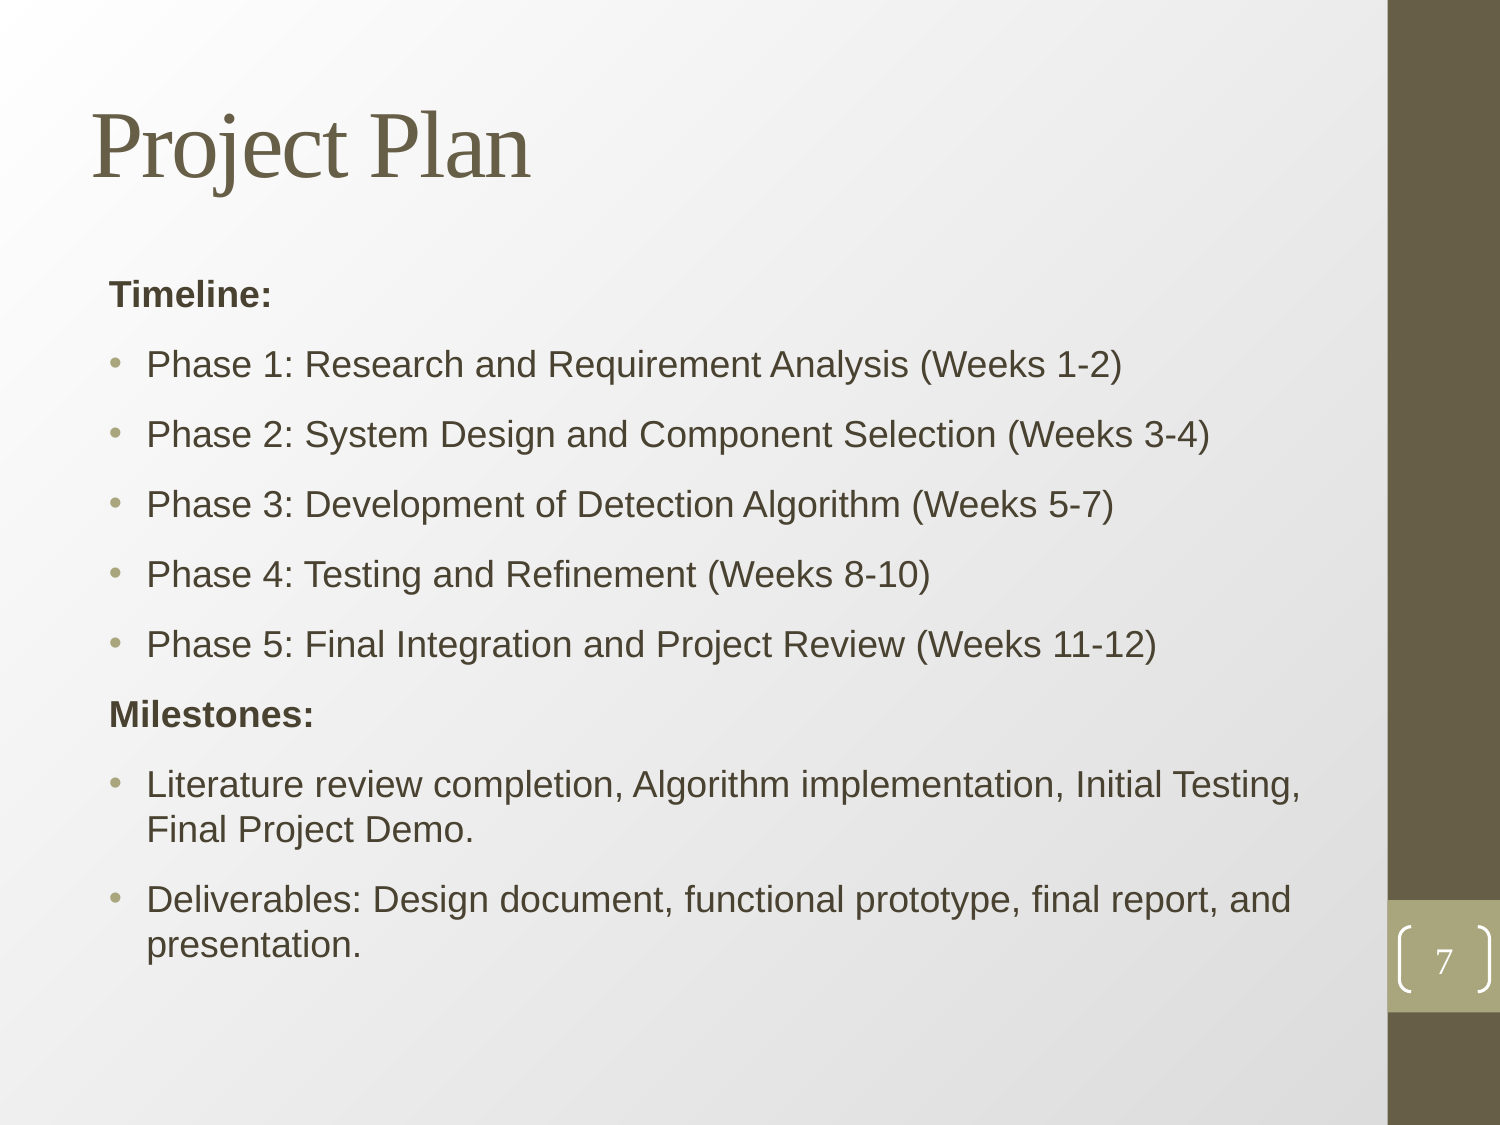

# Project Plan
Timeline:
Phase 1: Research and Requirement Analysis (Weeks 1-2)
Phase 2: System Design and Component Selection (Weeks 3-4)
Phase 3: Development of Detection Algorithm (Weeks 5-7)
Phase 4: Testing and Refinement (Weeks 8-10)
Phase 5: Final Integration and Project Review (Weeks 11-12)
Milestones:
Literature review completion, Algorithm implementation, Initial Testing, Final Project Demo.
Deliverables: Design document, functional prototype, final report, and presentation.
7